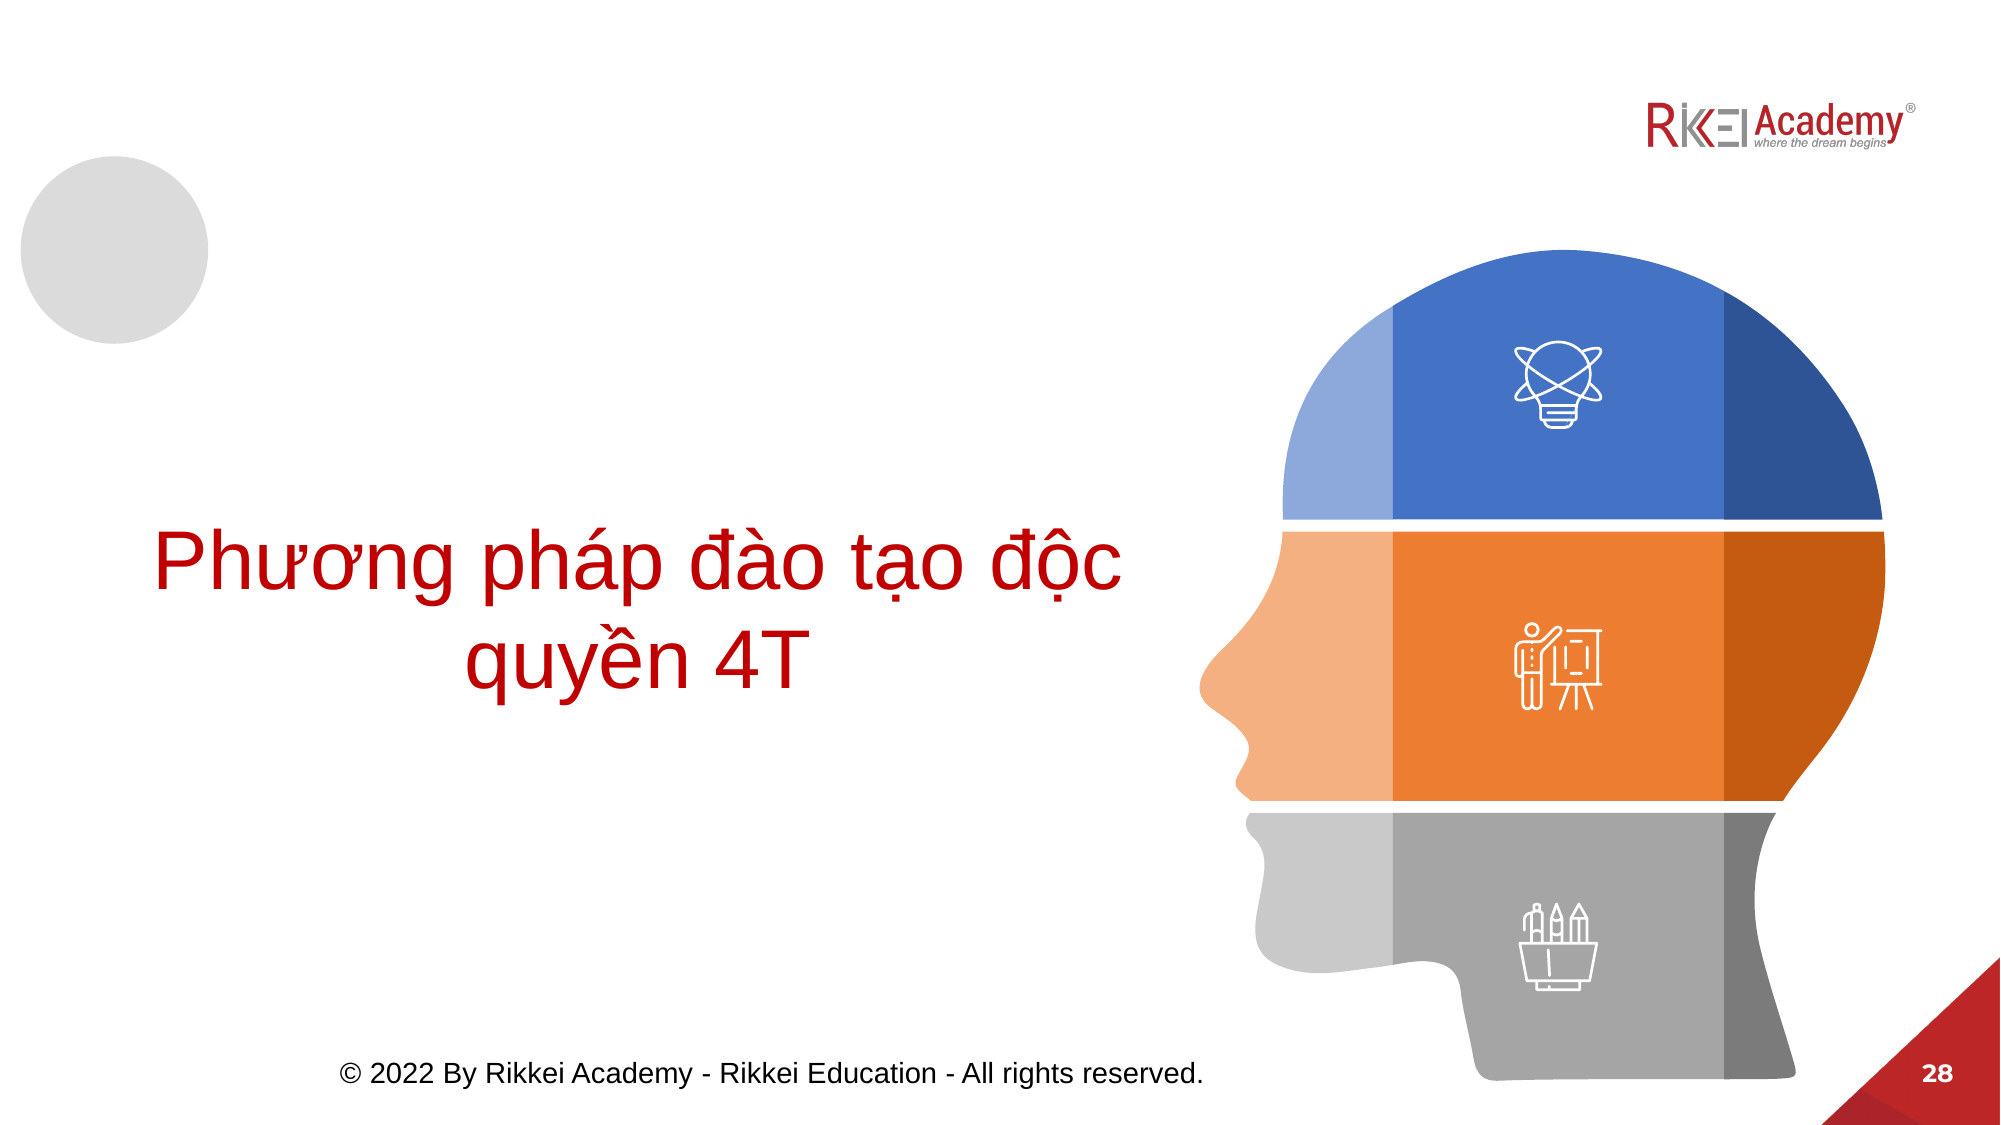

Phương pháp đào tạo độc quyền 4T